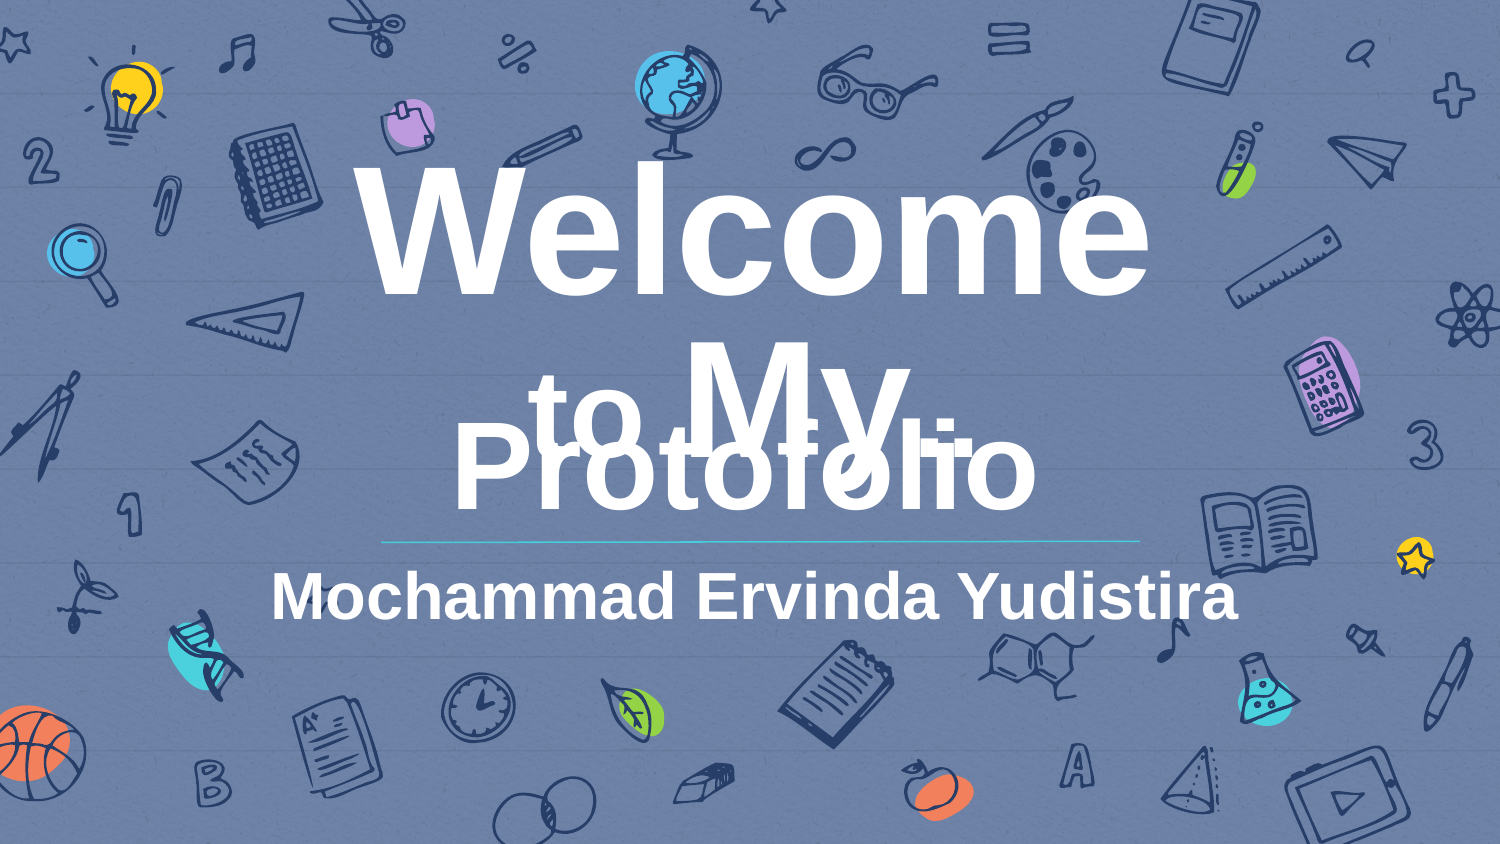

Welcome to My..
# Protofolio
Mochammad Ervinda Yudistira